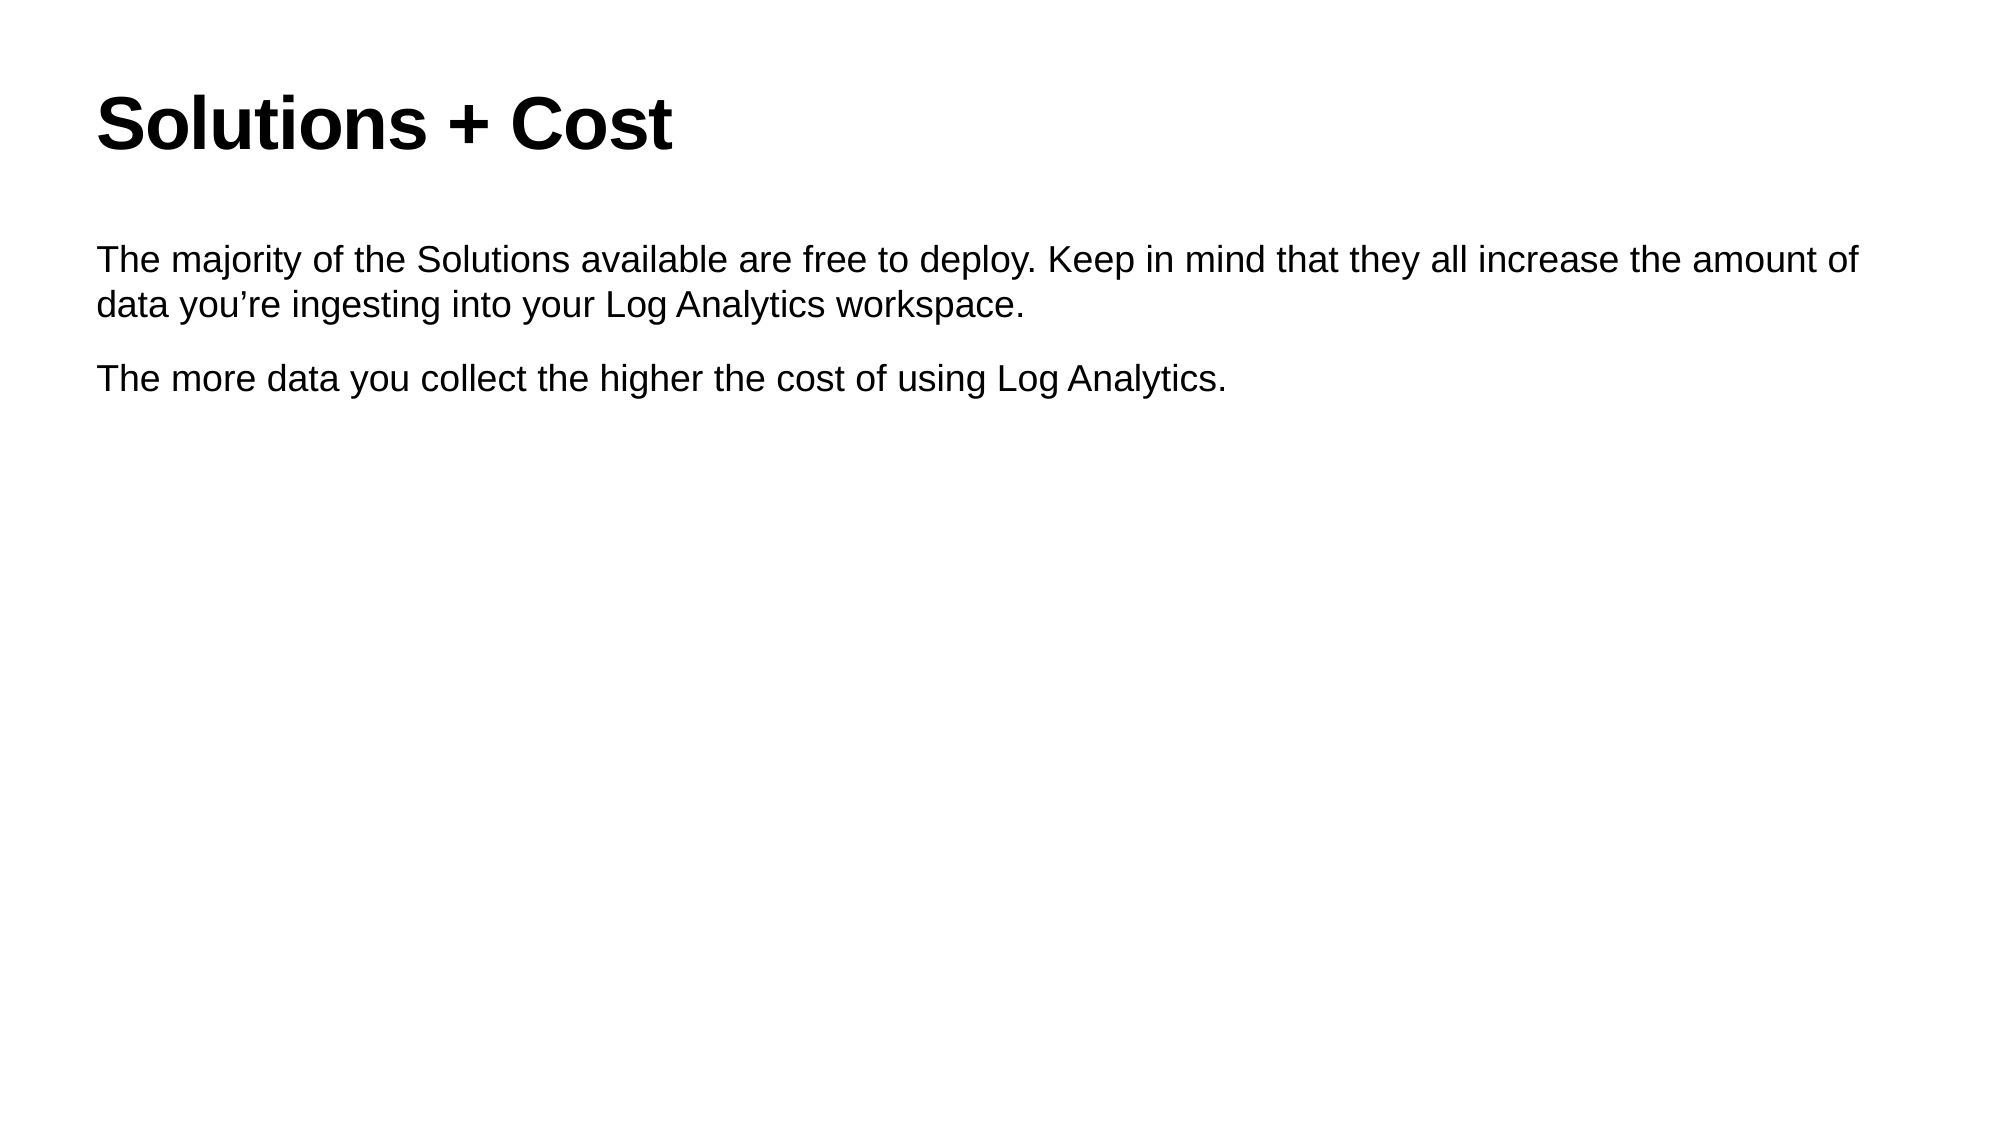

# Solutions + Cost
The majority of the Solutions available are free to deploy. Keep in mind that they all increase the amount of data you’re ingesting into your Log Analytics workspace.
The more data you collect the higher the cost of using Log Analytics.